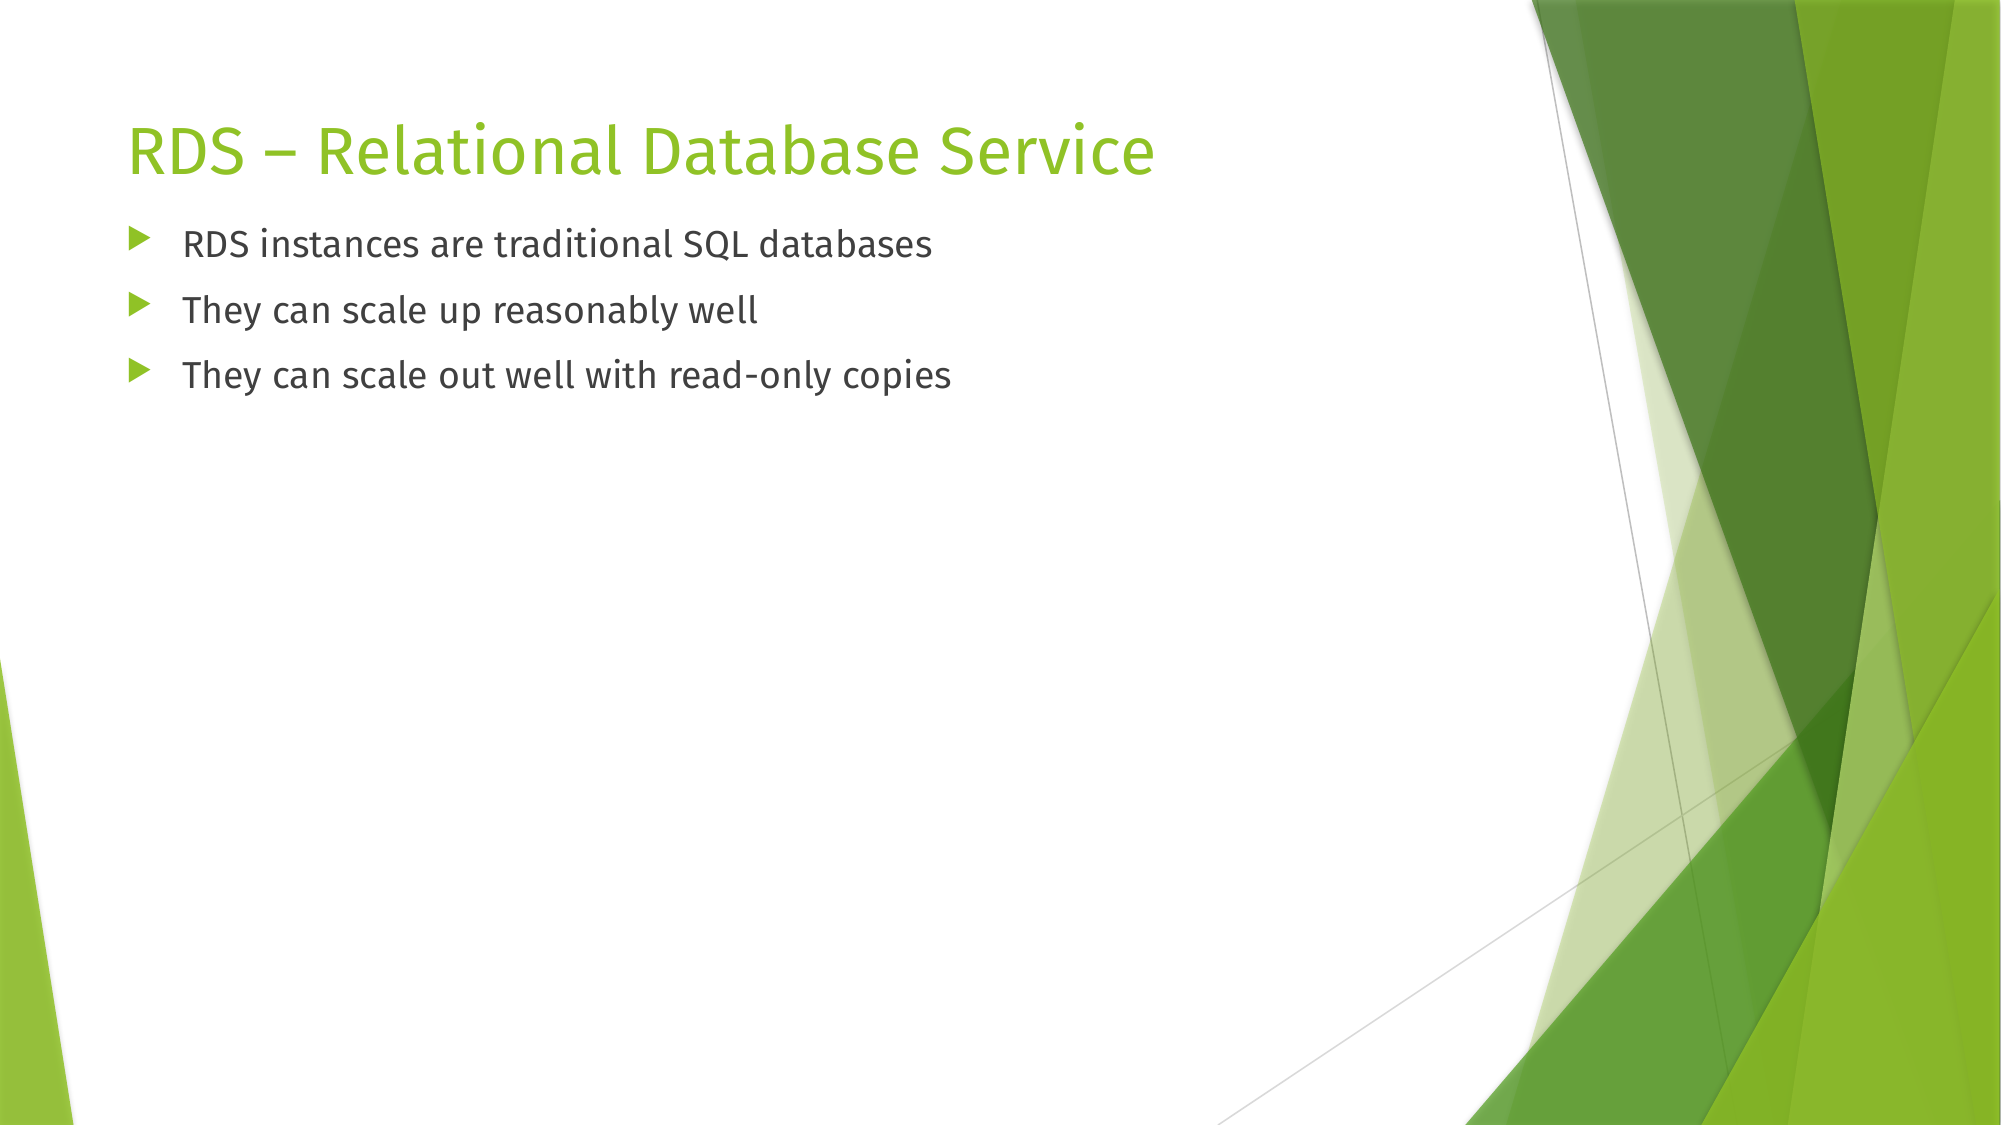

# RDS – Relational Database Service
RDS instances are traditional SQL databases
They can scale up reasonably well
They can scale out well with read-only copies